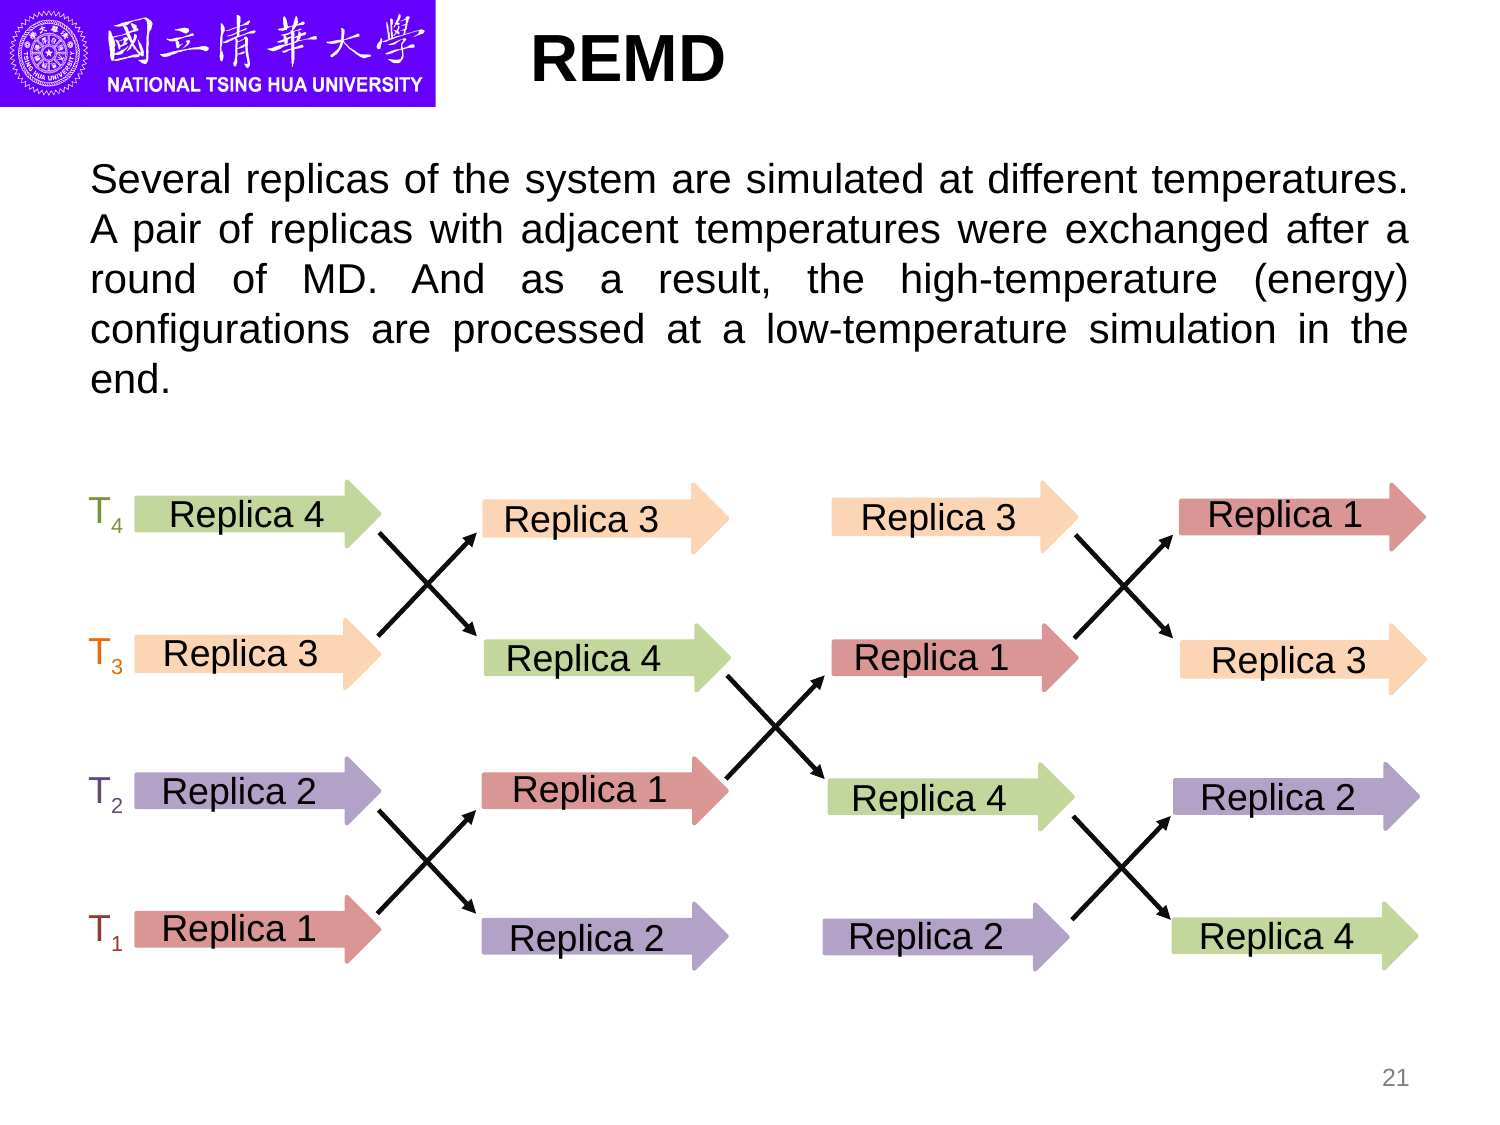

# REMD
Several replicas of the system are simulated at different temperatures. A pair of replicas with adjacent temperatures were exchanged after a round of MD. And as a result, the high-temperature (energy) configurations are processed at a low-temperature simulation in the end.
T4

Replica 4

T3

T2

T1

Replica 1
Replica 3
Replica 3
Replica 3
Replica 1
Replica 4
Replica 3
Replica 1
Replica 2
Replica 2
Replica 4
Replica 1
Replica 2
Replica 4
Replica 2
21